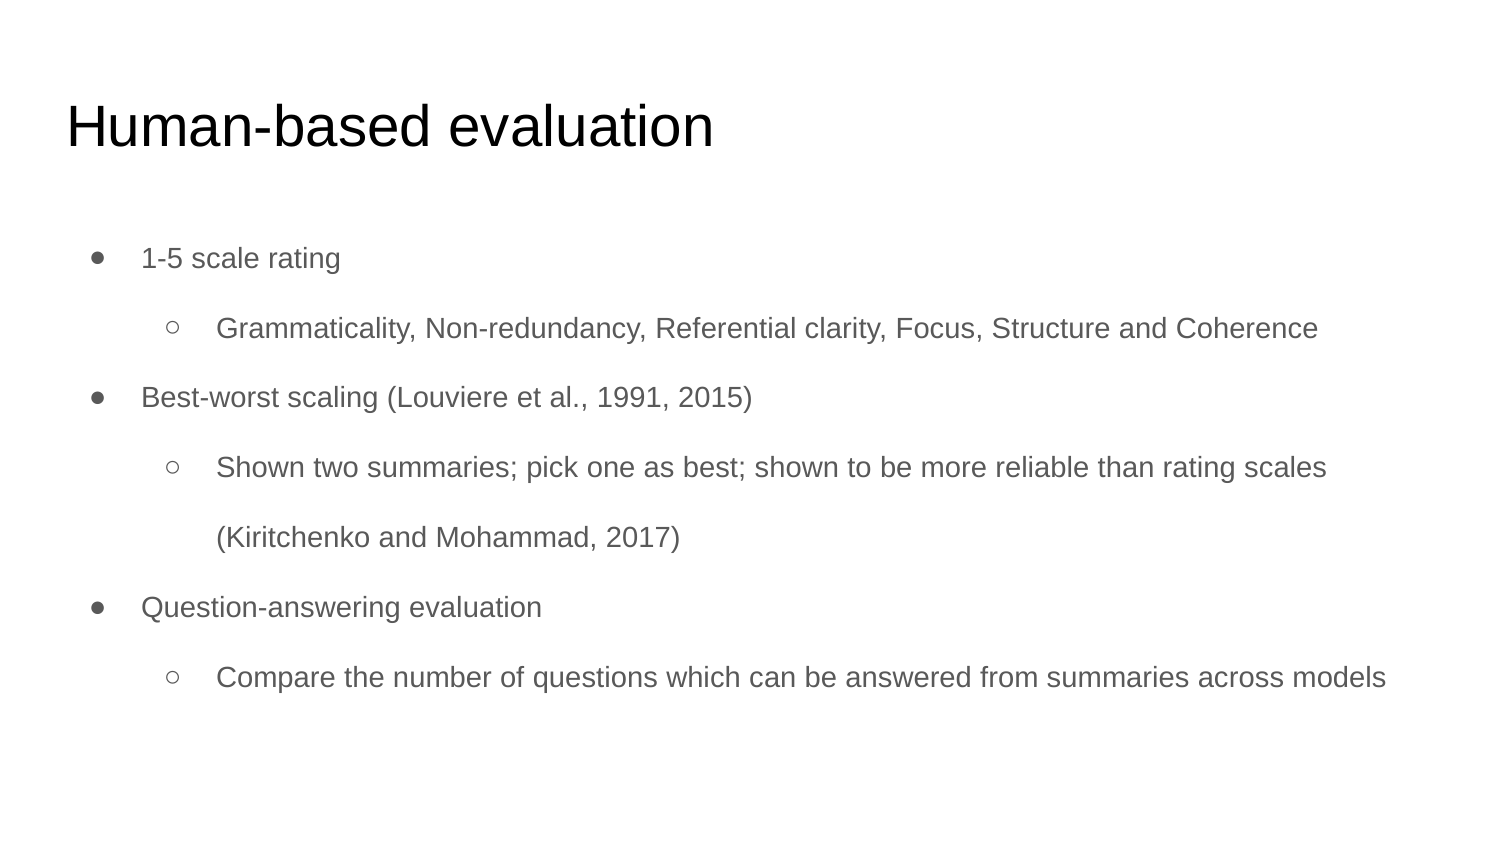

# Human-based evaluation
1-5 scale rating
Grammaticality, Non-redundancy, Referential clarity, Focus, Structure and Coherence
Best-worst scaling (Louviere et al., 1991, 2015)
Shown two summaries; pick one as best; shown to be more reliable than rating scales (Kiritchenko and Mohammad, 2017)
Question-answering evaluation
Compare the number of questions which can be answered from summaries across models